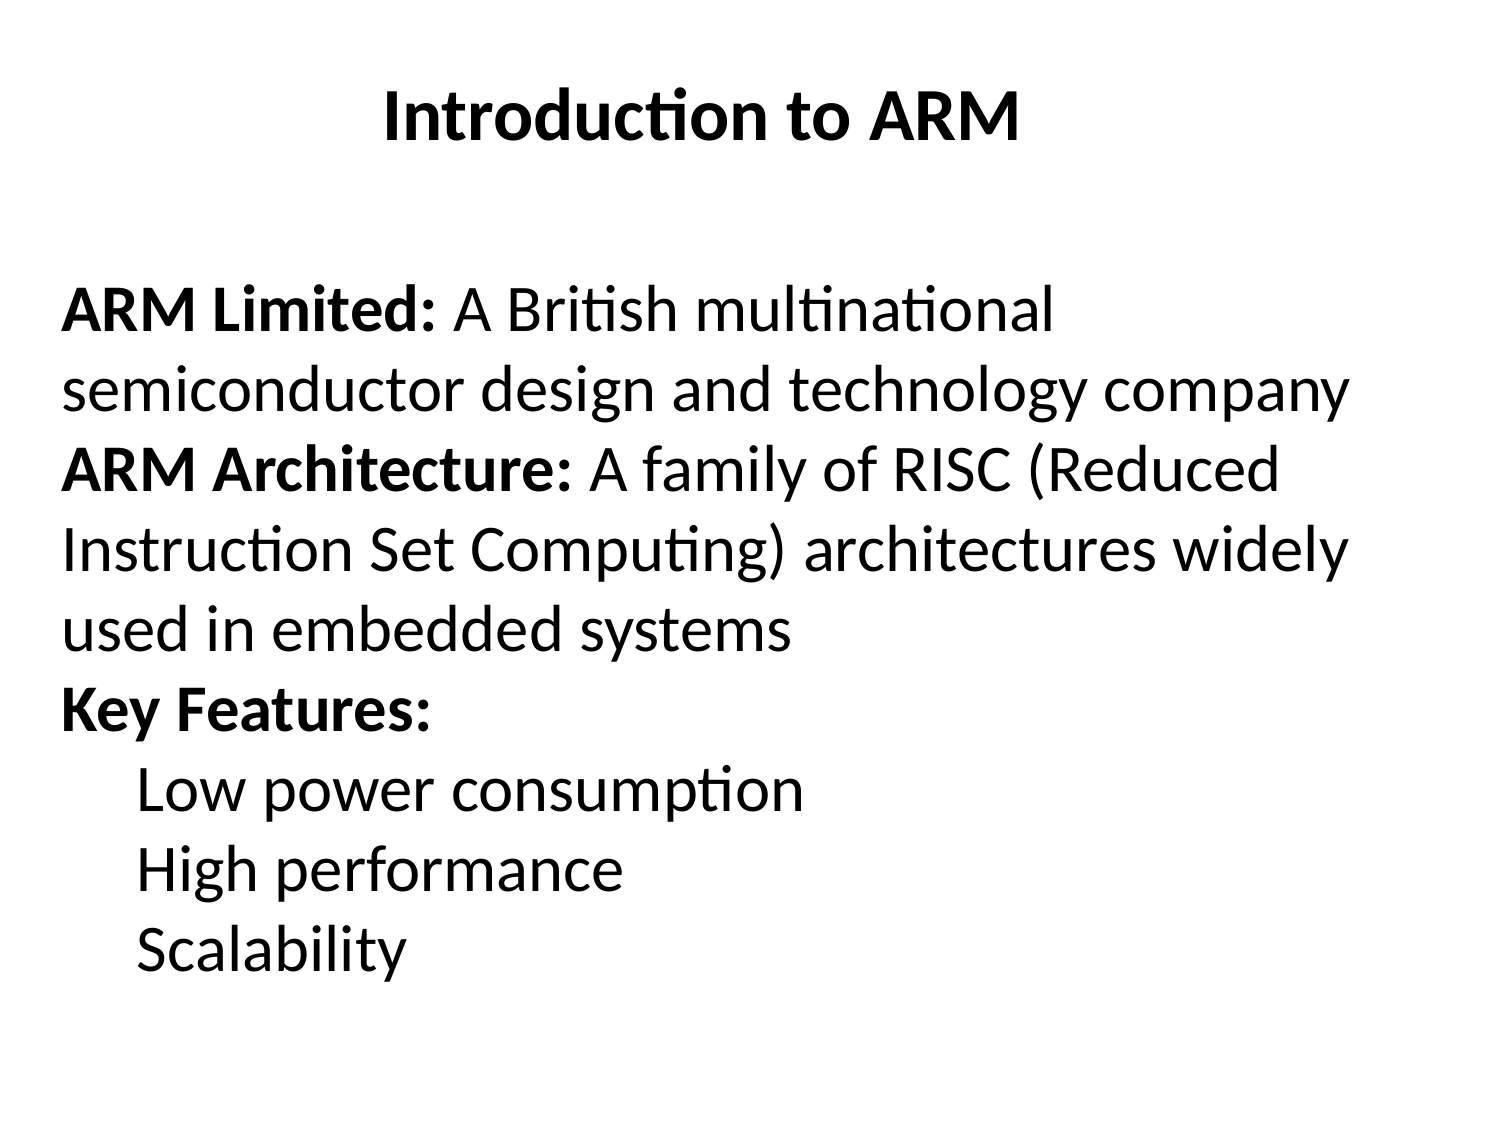

Introduction to ARM
ARM Limited: A British multinational semiconductor design and technology company
ARM Architecture: A family of RISC (Reduced Instruction Set Computing) architectures widely used in embedded systems
Key Features:
Low power consumption
High performance
Scalability